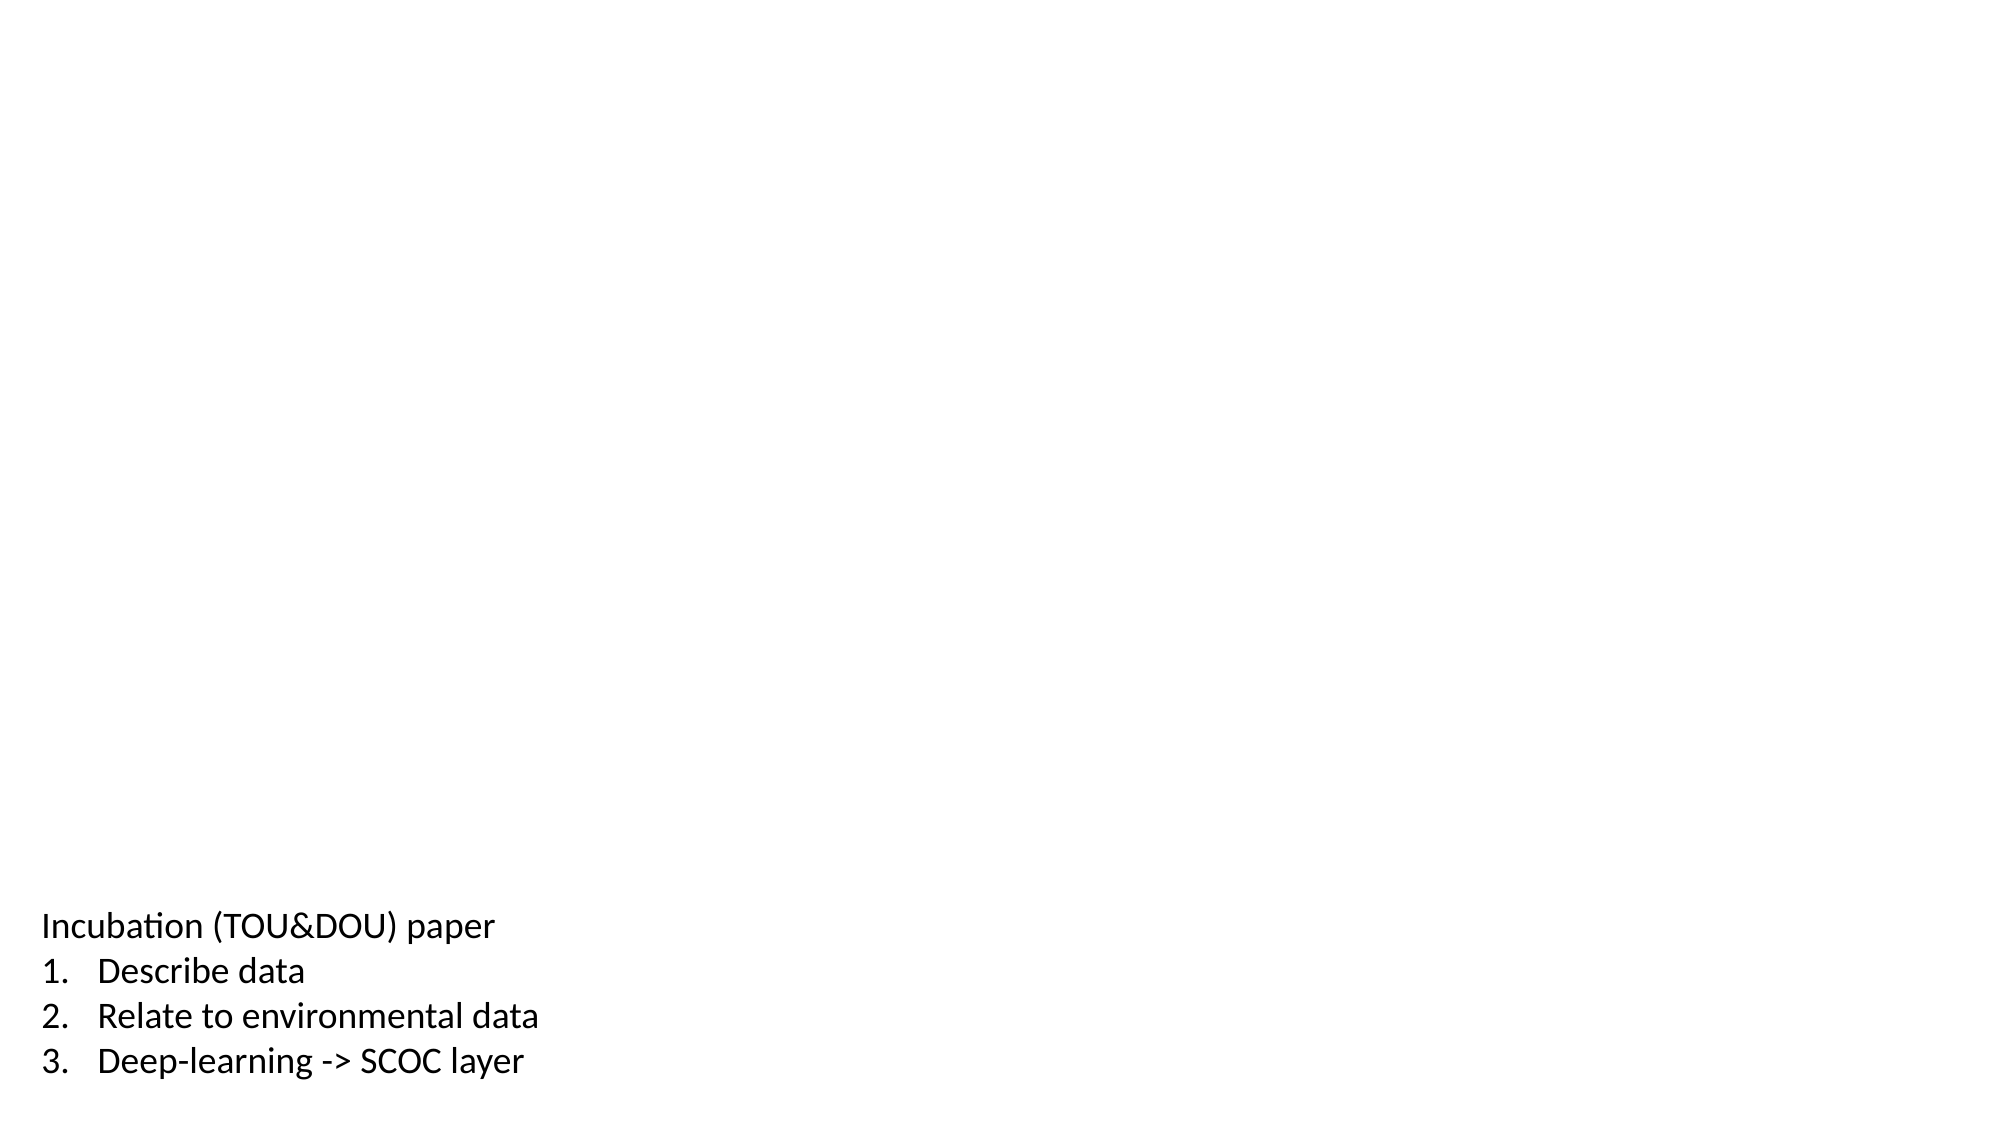

Incubation (TOU&DOU) paper
Describe data
Relate to environmental data
Deep-learning -> SCOC layer